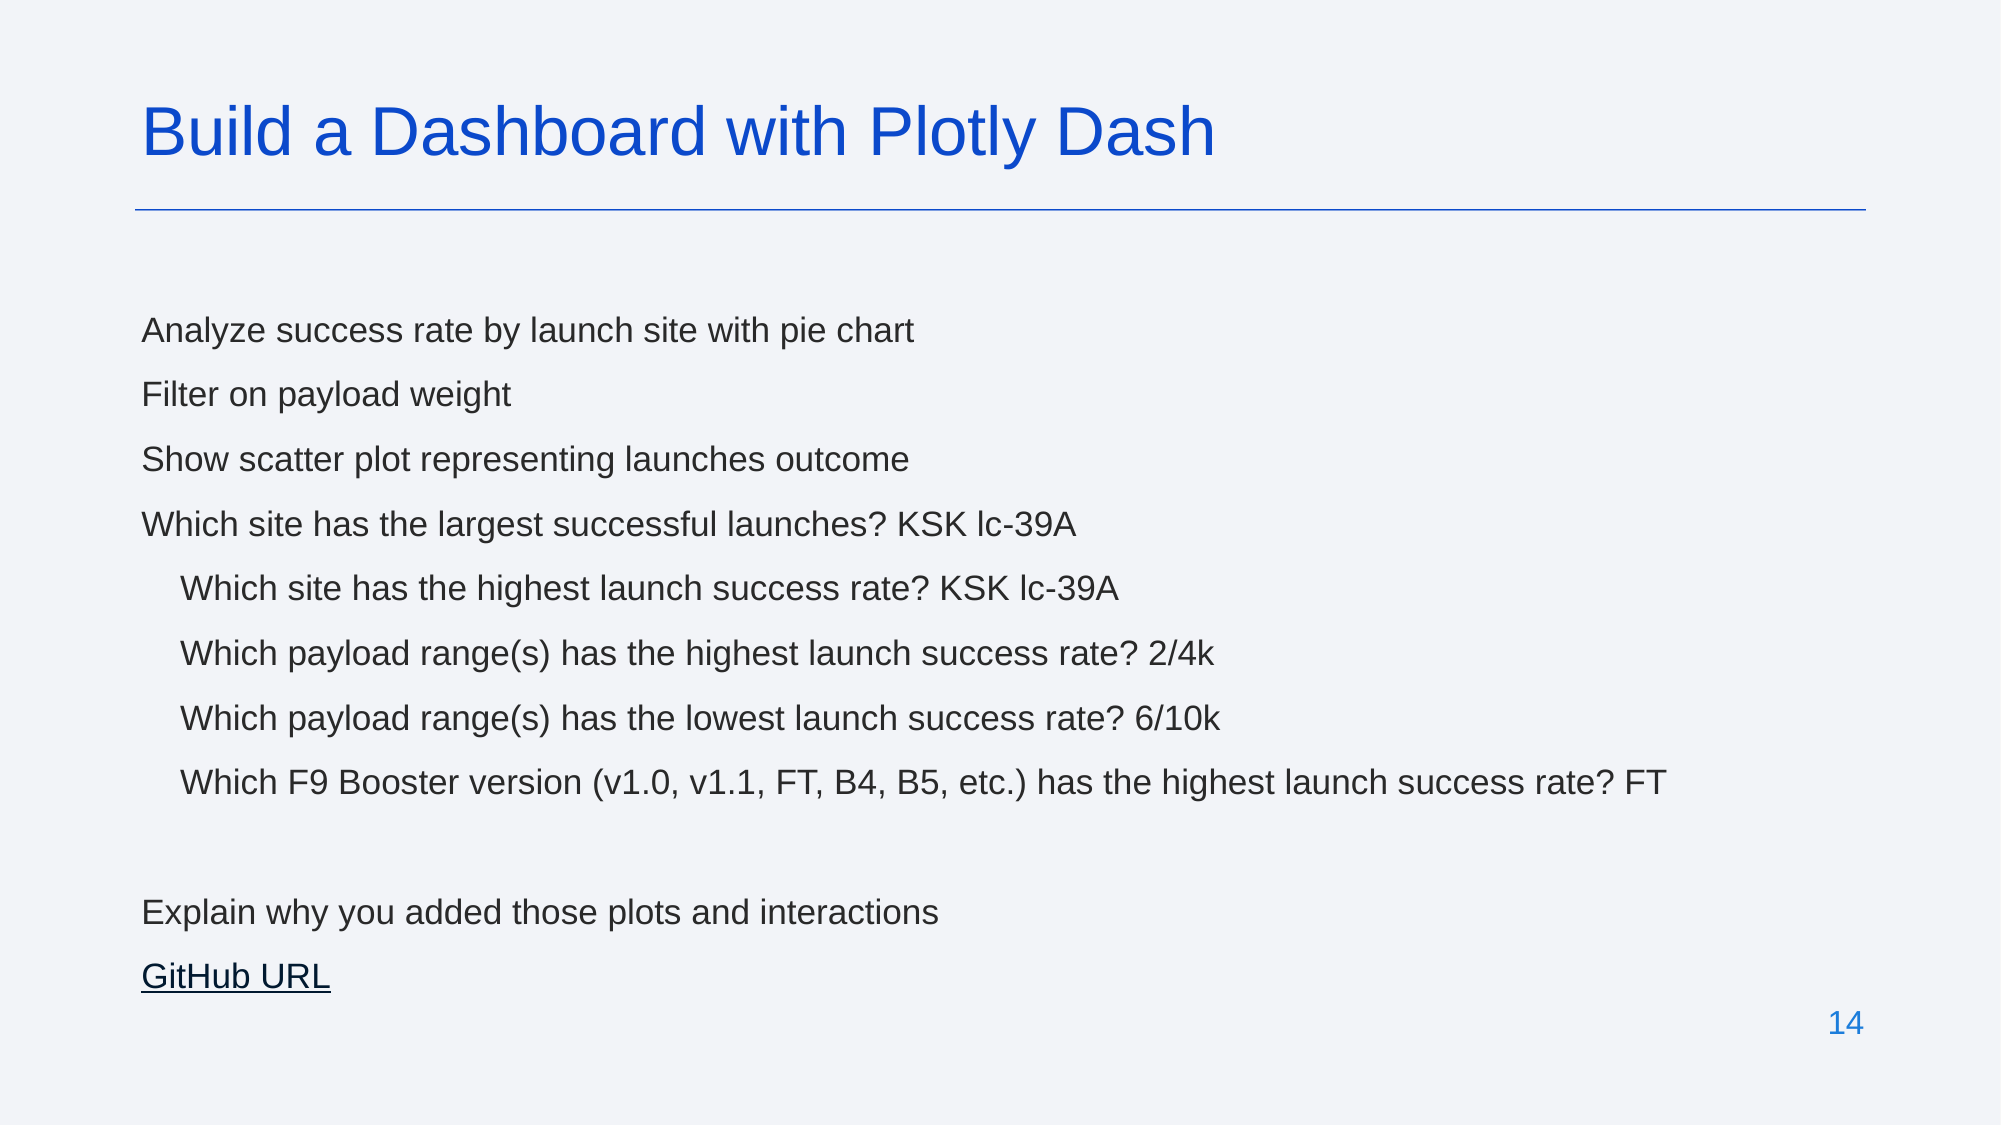

Build a Dashboard with Plotly Dash
Analyze success rate by launch site with pie chart
Filter on payload weight
Show scatter plot representing launches outcome
Which site has the largest successful launches? KSK lc-39A
    Which site has the highest launch success rate? KSK lc-39A
    Which payload range(s) has the highest launch success rate? 2/4k
    Which payload range(s) has the lowest launch success rate? 6/10k
    Which F9 Booster version (v1.0, v1.1, FT, B4, B5, etc.) has the highest launch success rate? FT

Explain why you added those plots and interactions
GitHub URL

14